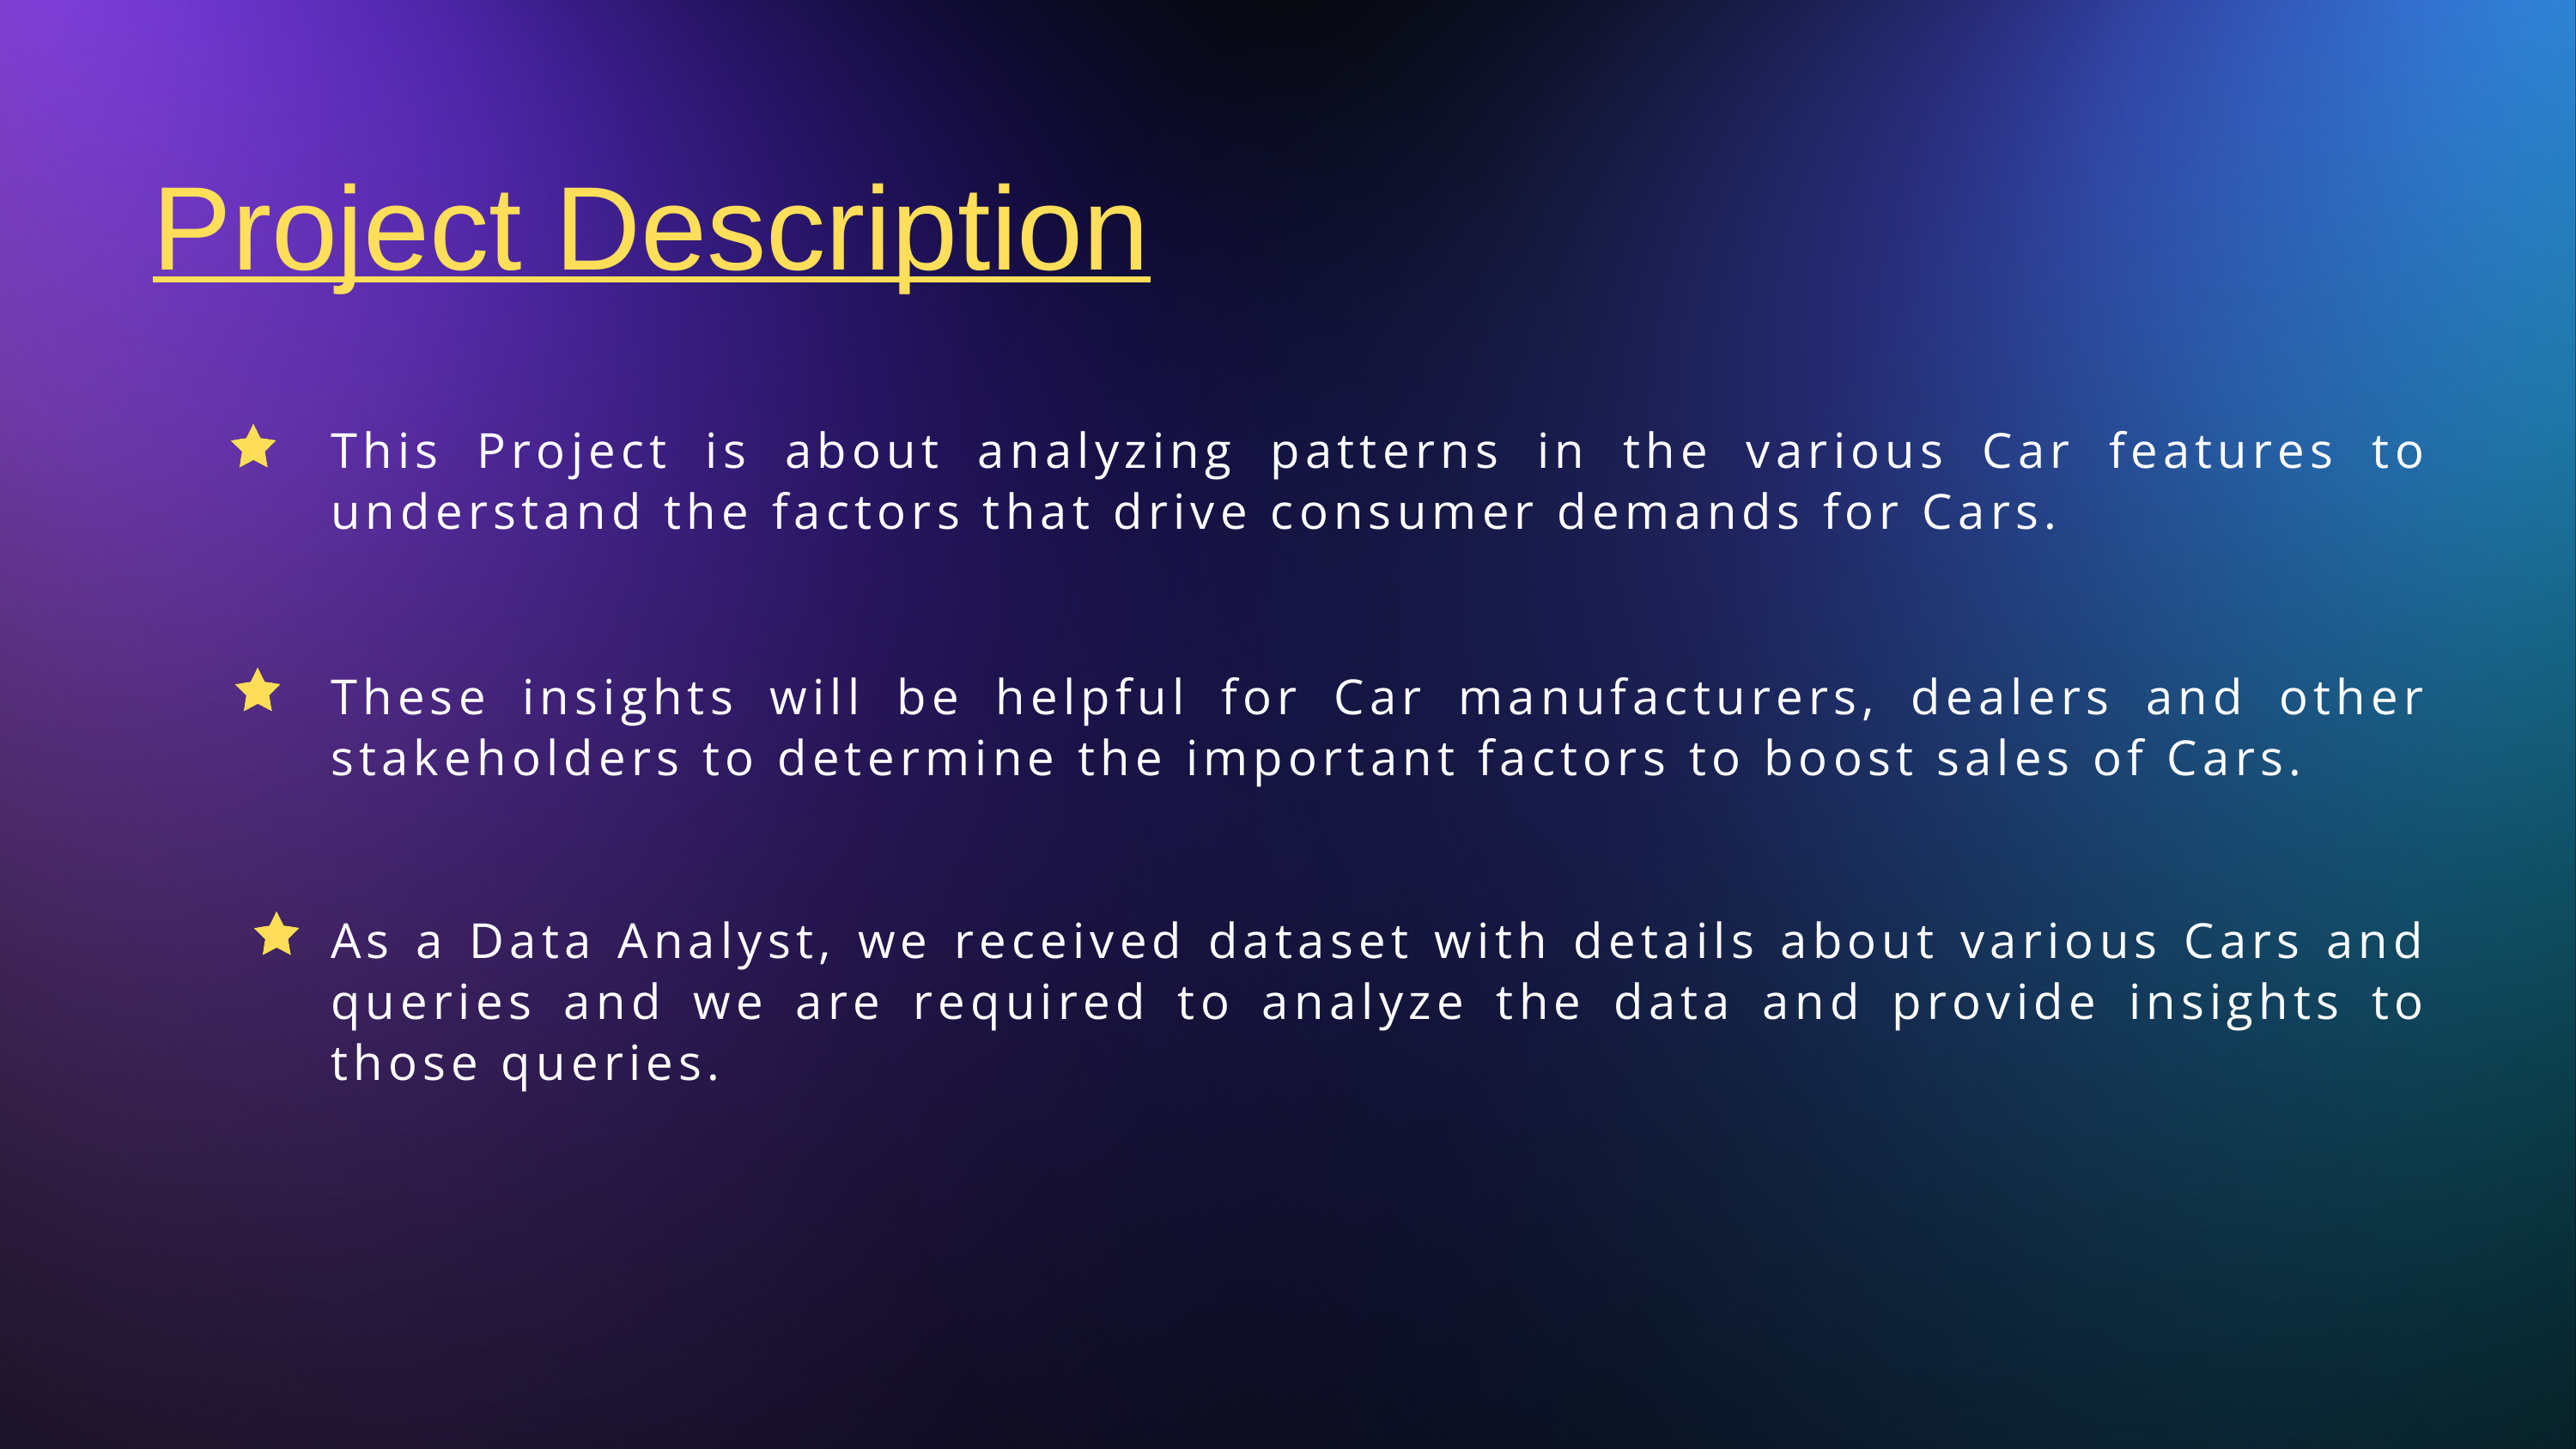

Project Description
This Project is about analyzing patterns in the various Car features to understand the factors that drive consumer demands for Cars.

These insights will be helpful for Car manufacturers, dealers and other stakeholders to determine the important factors to boost sales of Cars.

As a Data Analyst, we received dataset with details about various Cars and queries and we are required to analyze the data and provide insights to those queries.